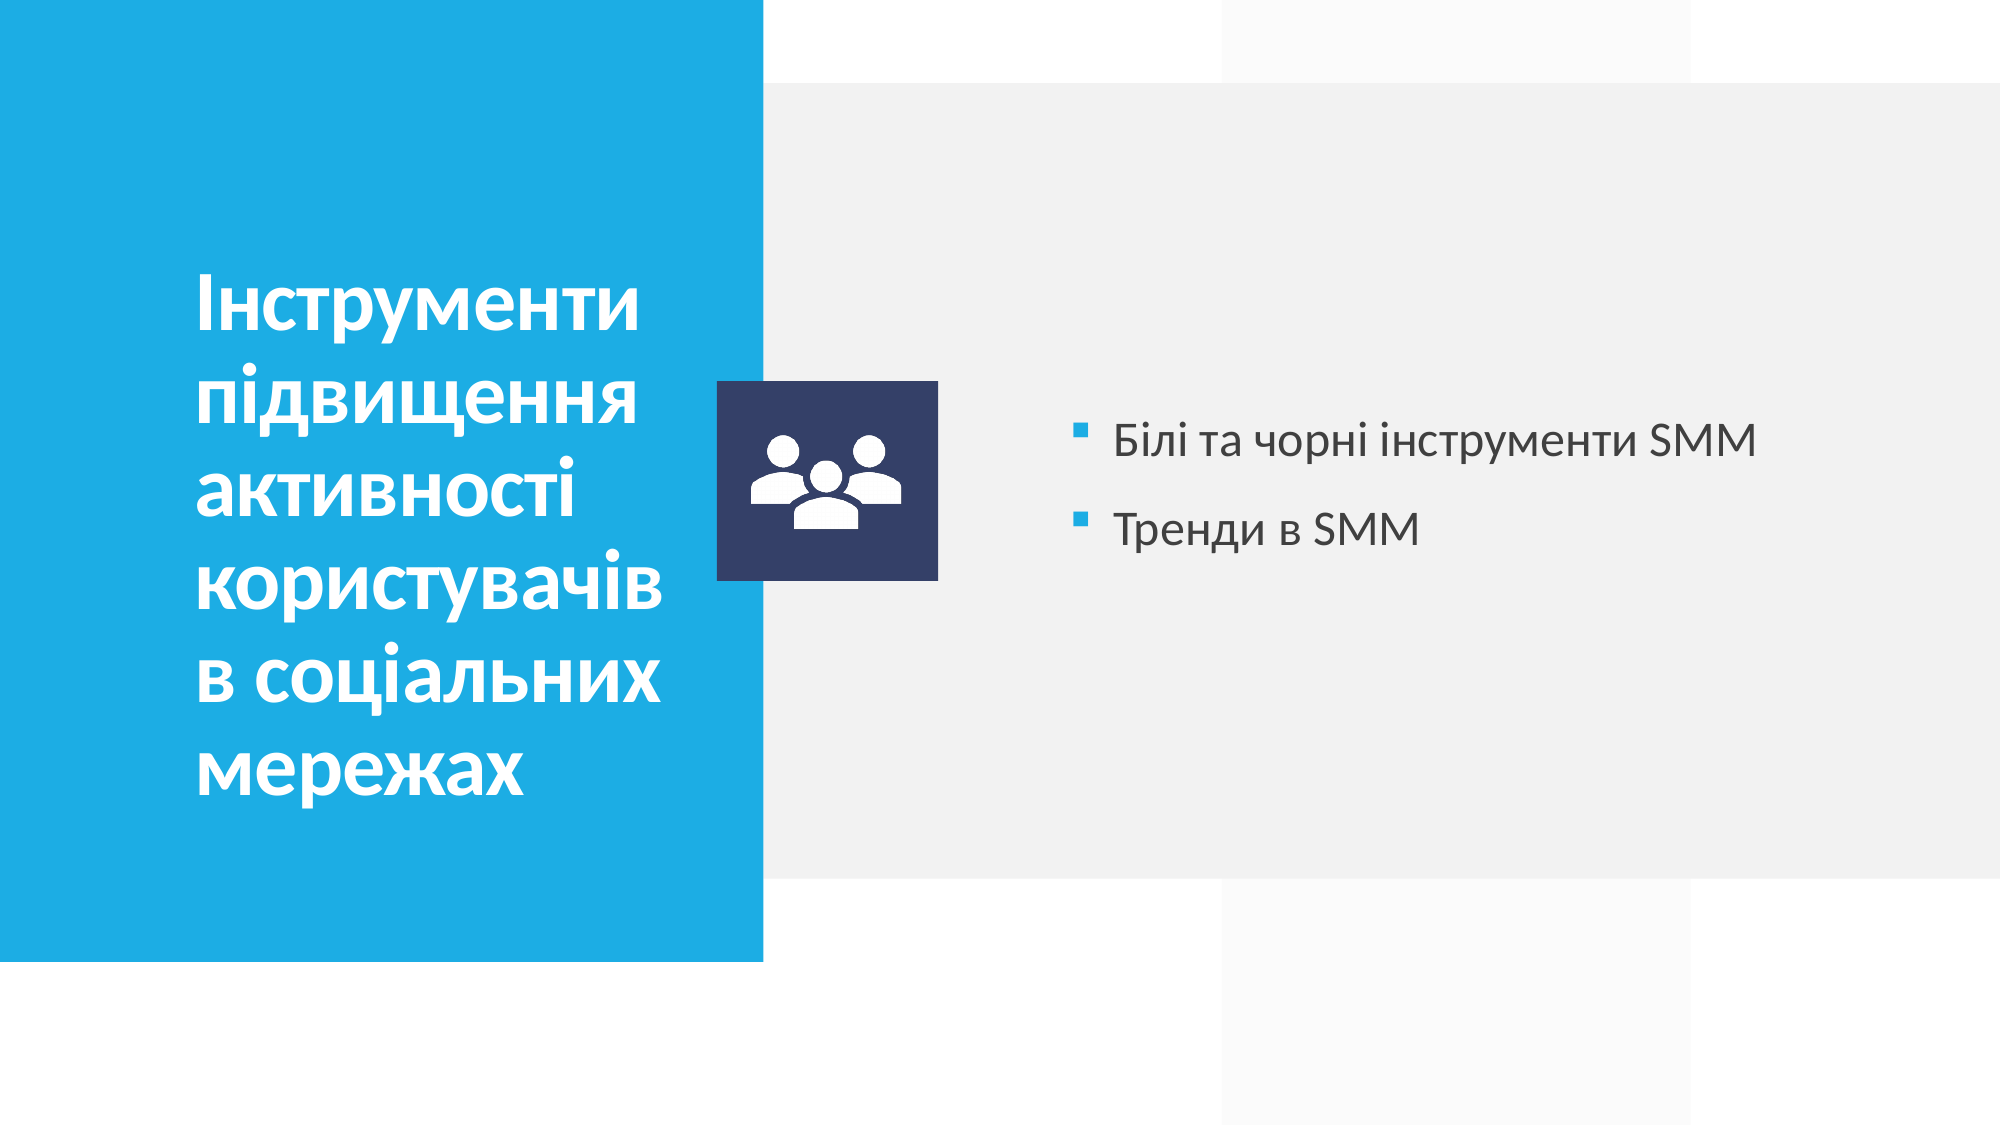

Білі та чорні інструменти SMM
Тренди в SMM
# Інструменти підвищення активності користувачів в соціальних мережах